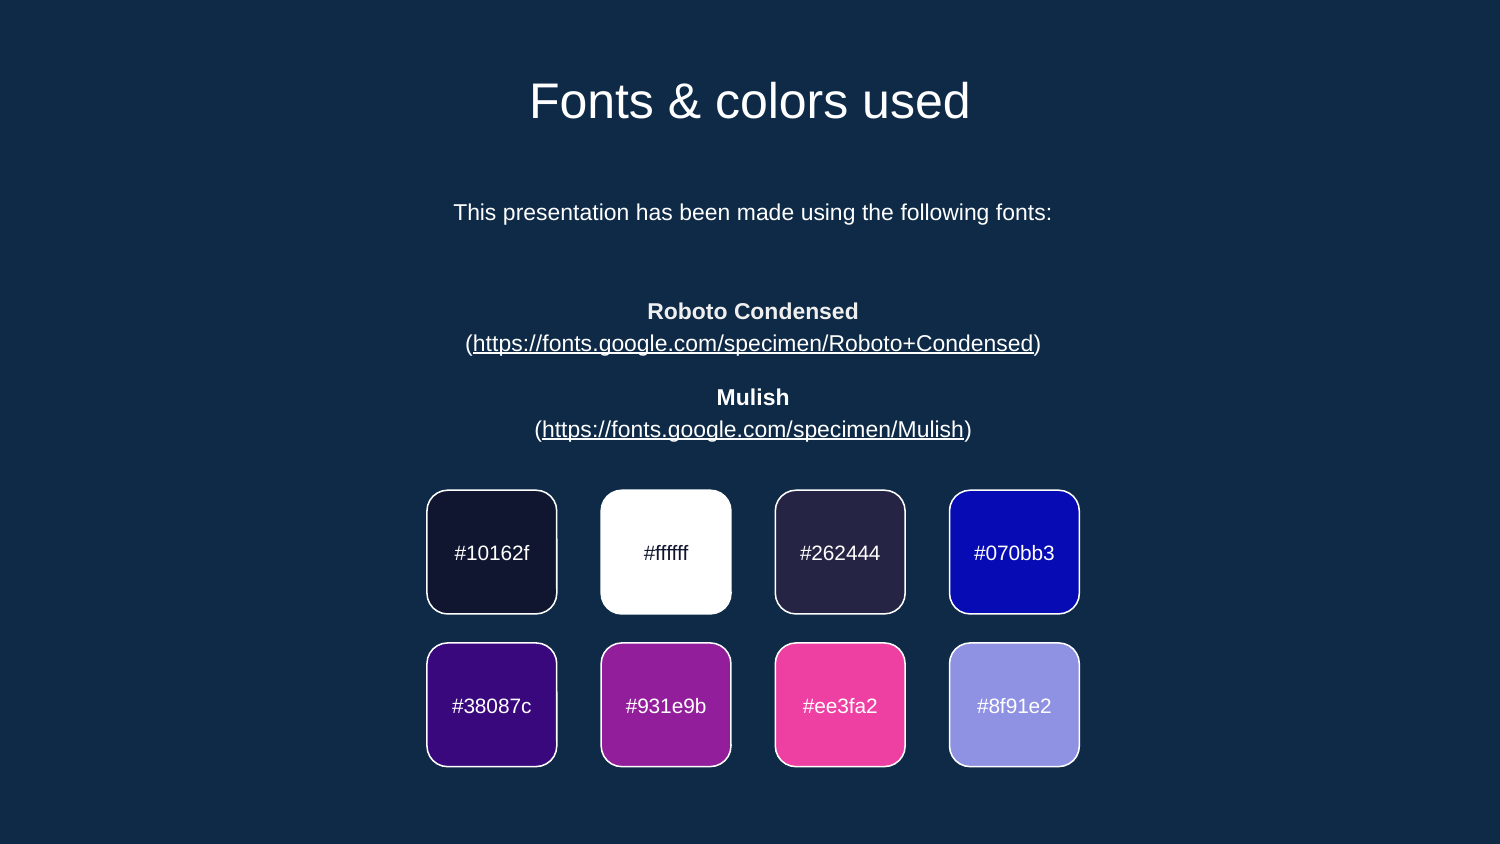

# Fonts & colors used
This presentation has been made using the following fonts:

Roboto Condensed
(https://fonts.google.com/specimen/Roboto+Condensed)

Mulish
(https://fonts.google.com/specimen/Mulish)

#10162f
#ffffff
#262444
#070bb3

#38087c
#931e9b
#ee3fa2
#8f91e2